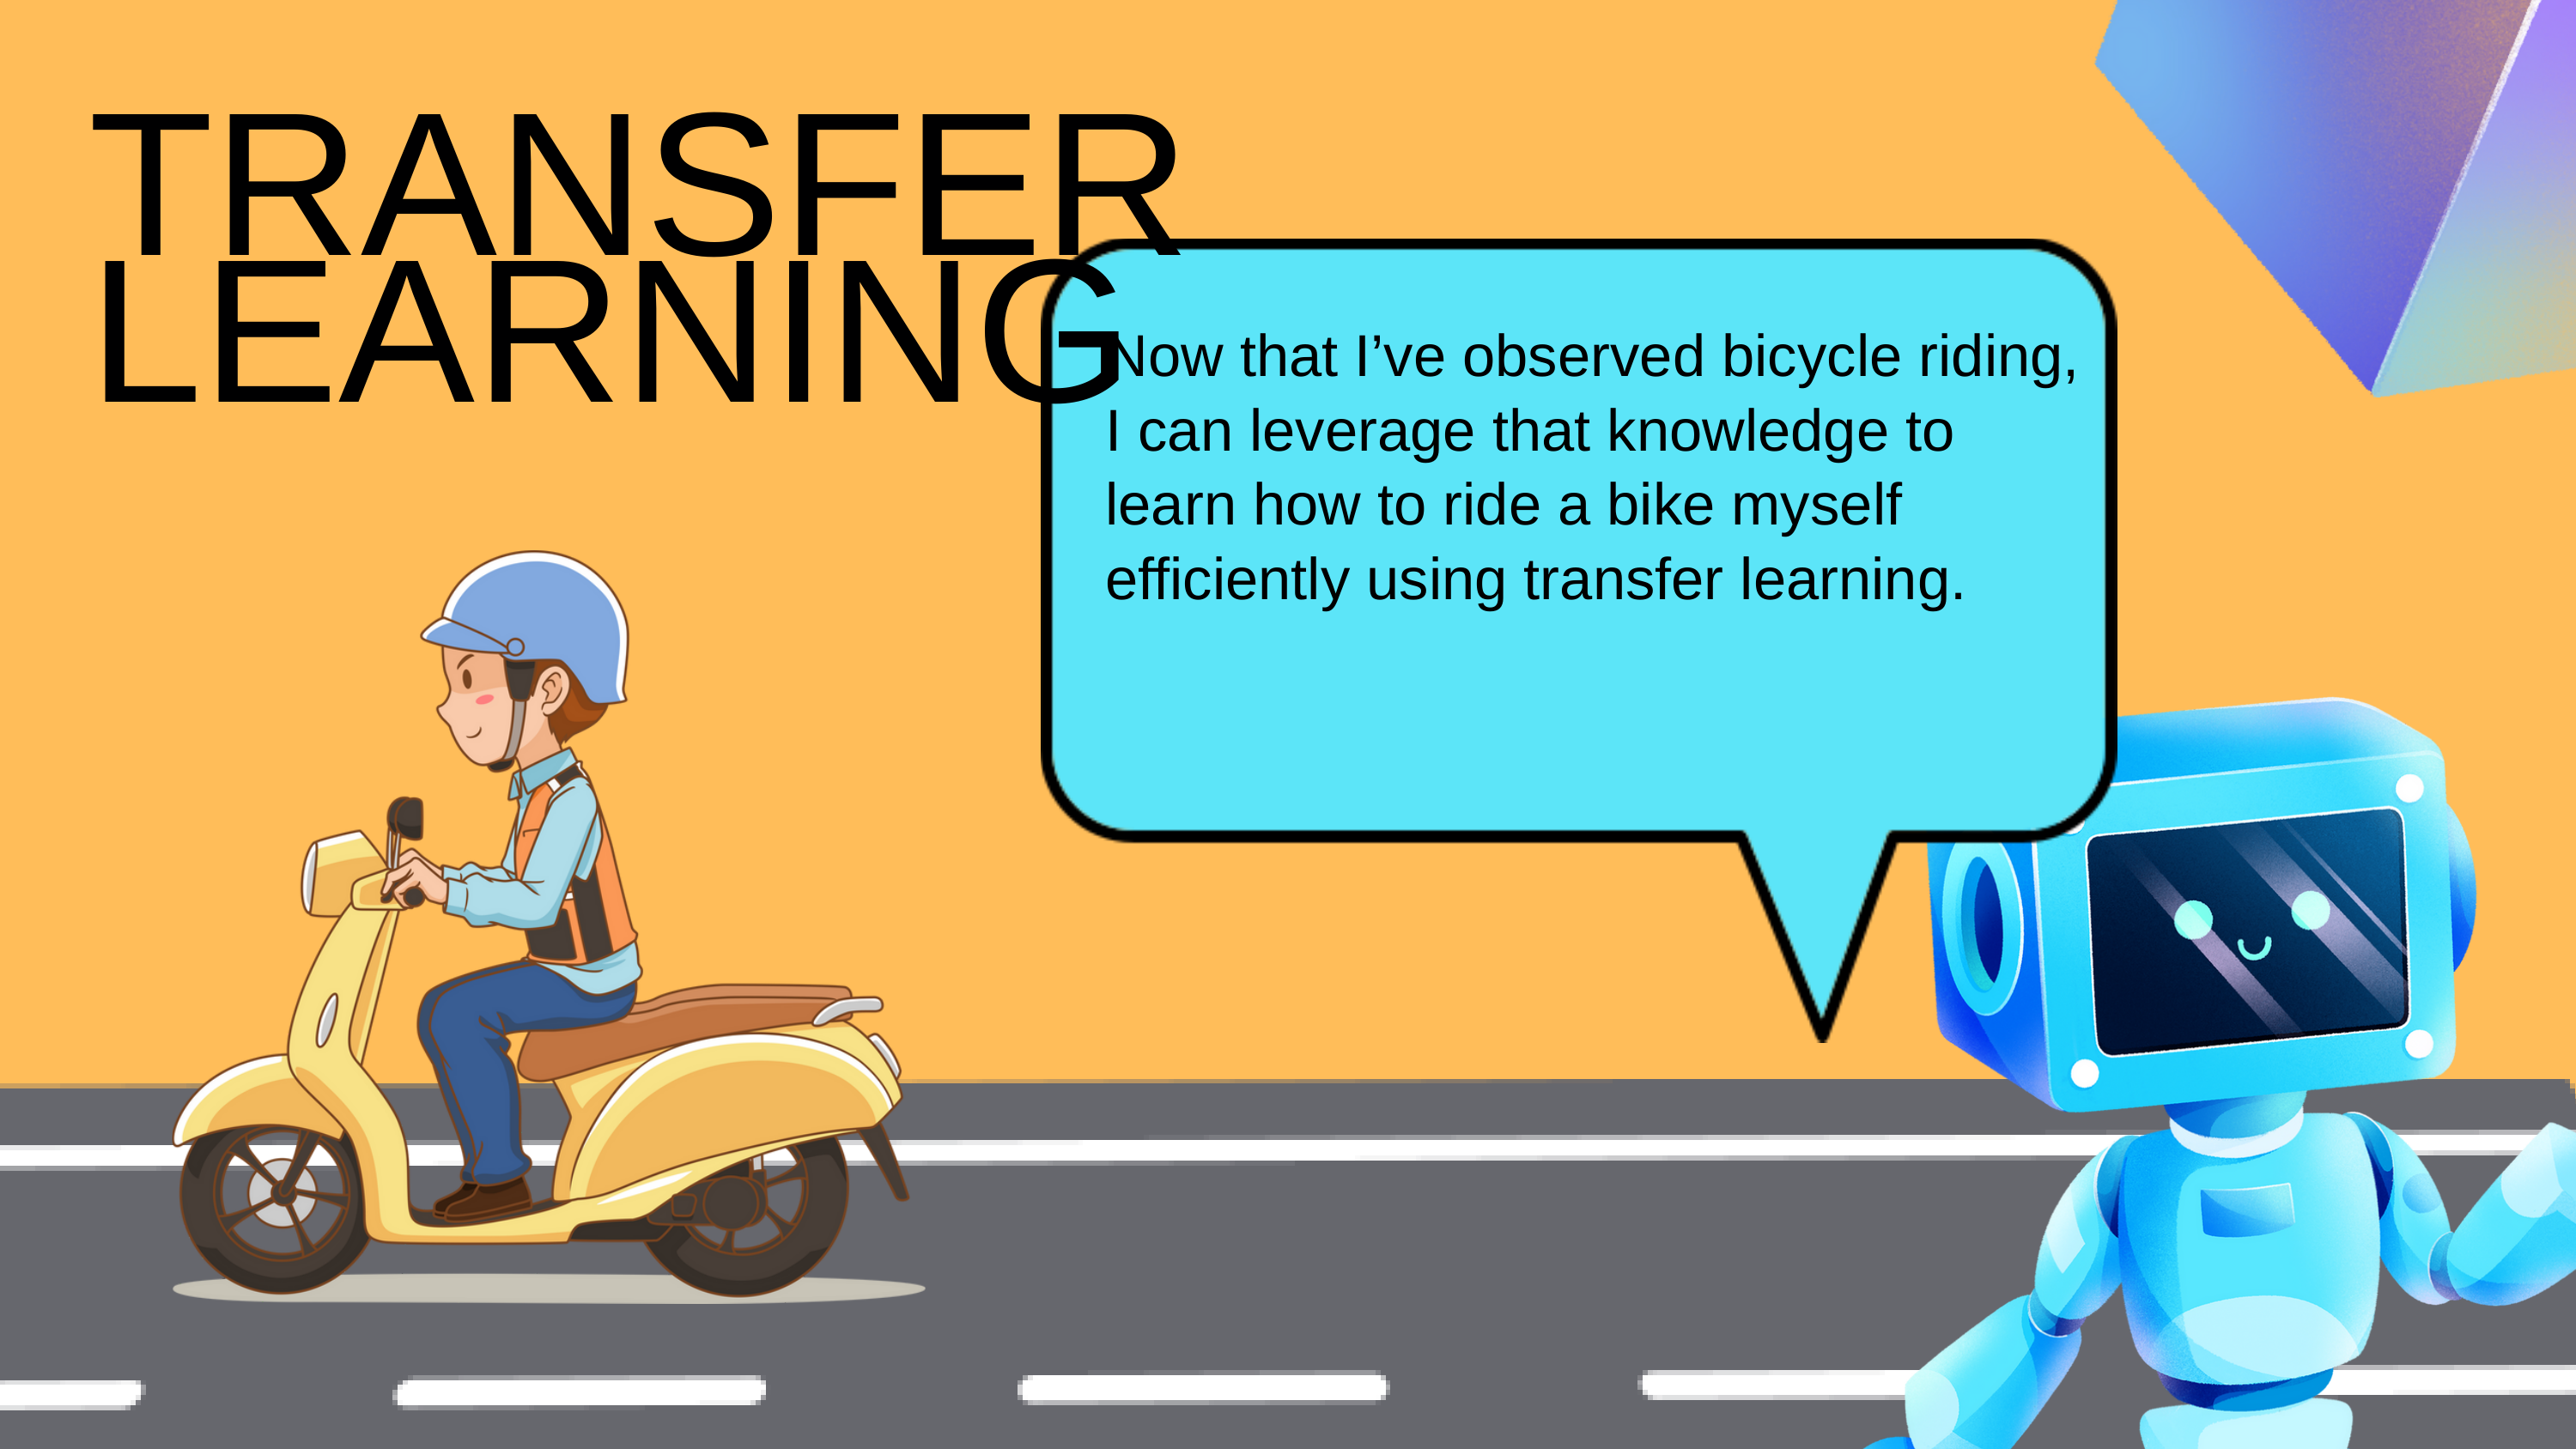

TRANSFER LEARNING

Now that I’ve observed bicycle riding, I can leverage that knowledge to learn how to ride a bike myself efficiently using transfer learning.